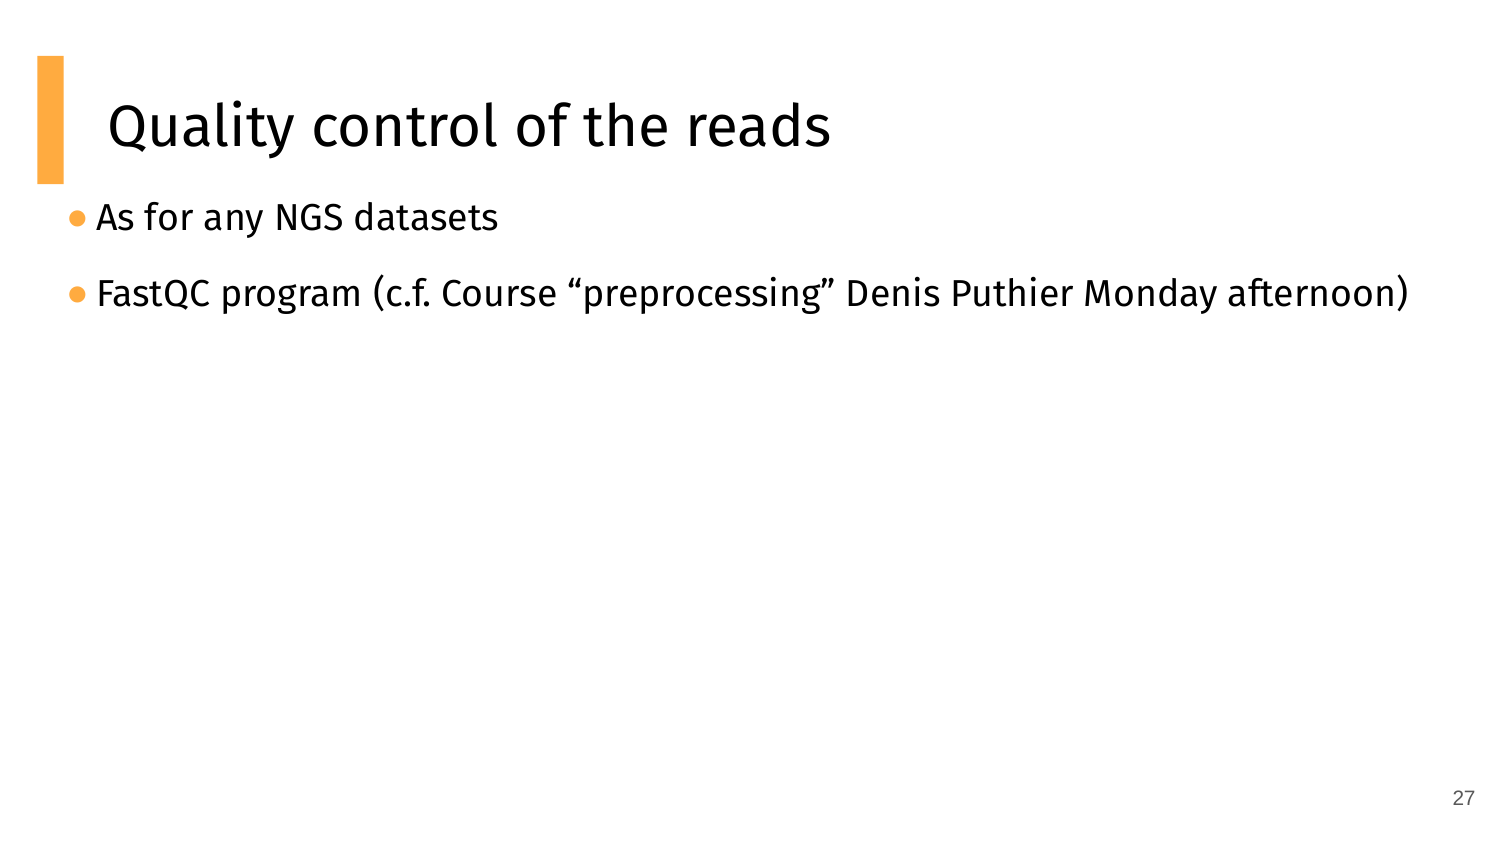

# Quality control of the reads
As for any NGS datasets
FastQC program (c.f. Course “preprocessing” Denis Puthier Monday afternoon)
27